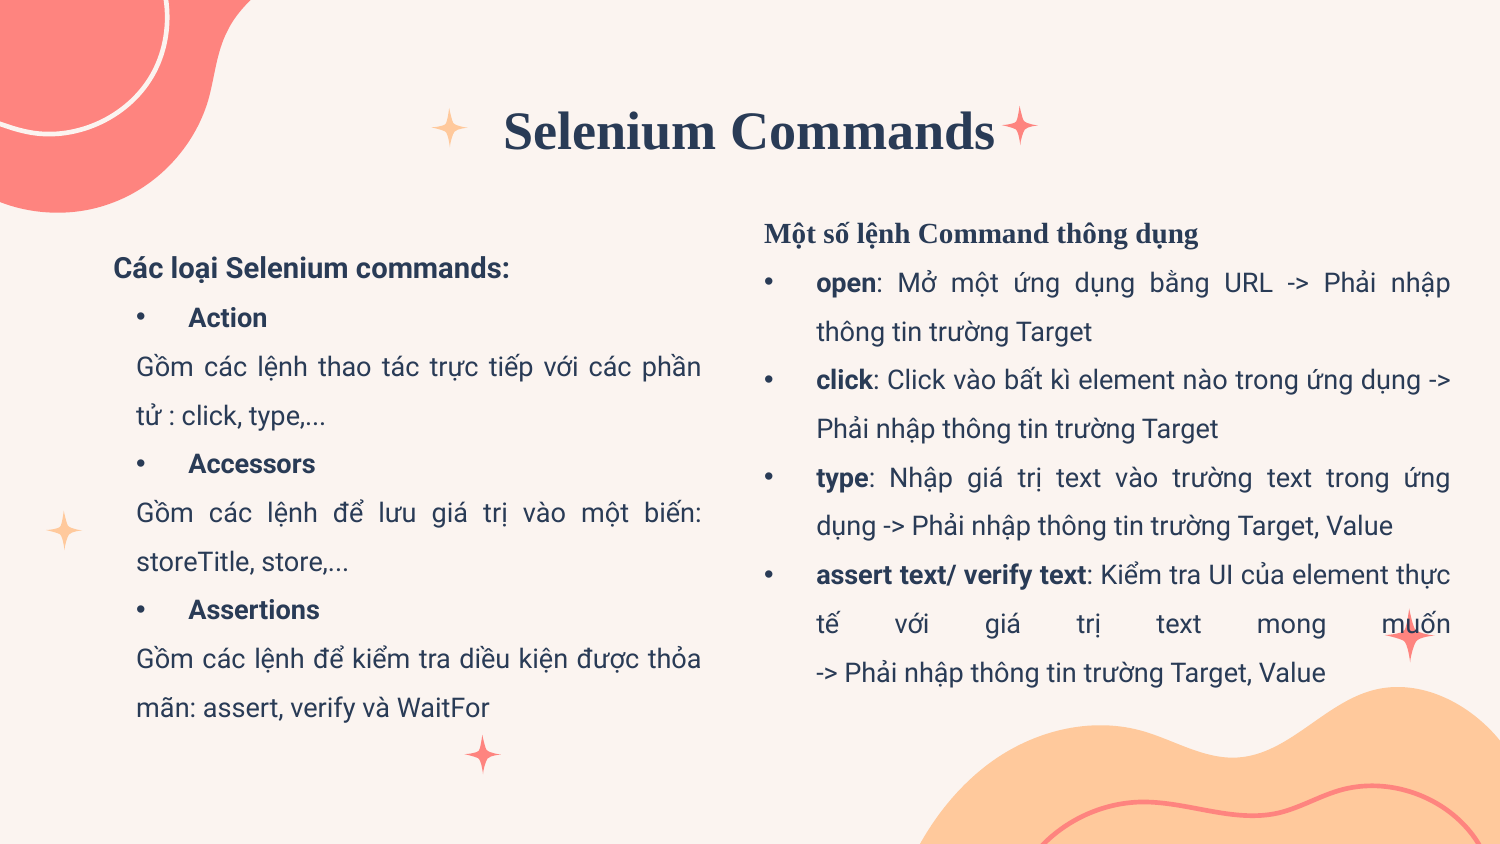

# Selenium Commands

Một số lệnh Command thông dụng
open: Mở một ứng dụng bằng URL -> Phải nhập thông tin trường Target
click: Click vào bất kì element nào trong ứng dụng -> Phải nhập thông tin trường Target
type: Nhập giá trị text vào trường text trong ứng dụng -> Phải nhập thông tin trường Target, Value
assert text/ verify text: Kiểm tra UI của element thực tế với giá trị text mong muốn
-> Phải nhập thông tin trường Target, Value

Các loại Selenium commands:
Action
Gồm các lệnh thao tác trực tiếp với các phần tử : click, type,...
Accessors
Gồm các lệnh để lưu giá trị vào một biến: storeTitle, store,...
Assertions
Gồm các lệnh để kiểm tra diều kiện được thỏa mãn: assert, verify và WaitFor